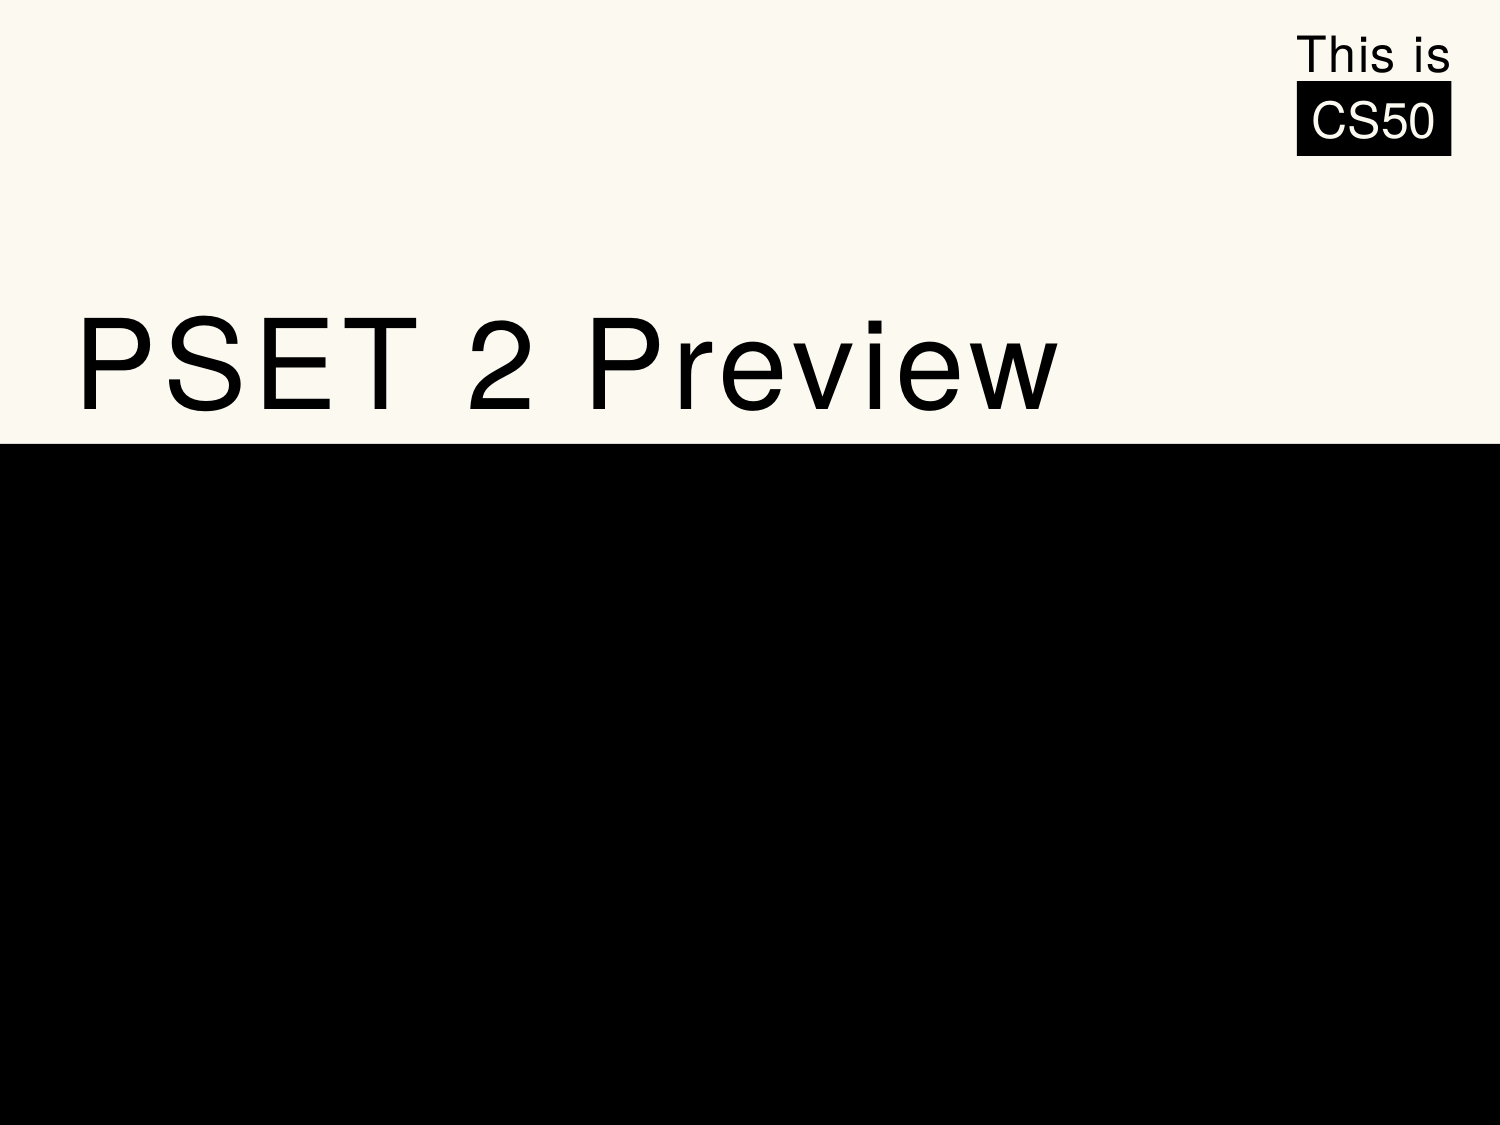

This is
# PSET 2 Preview
CS50